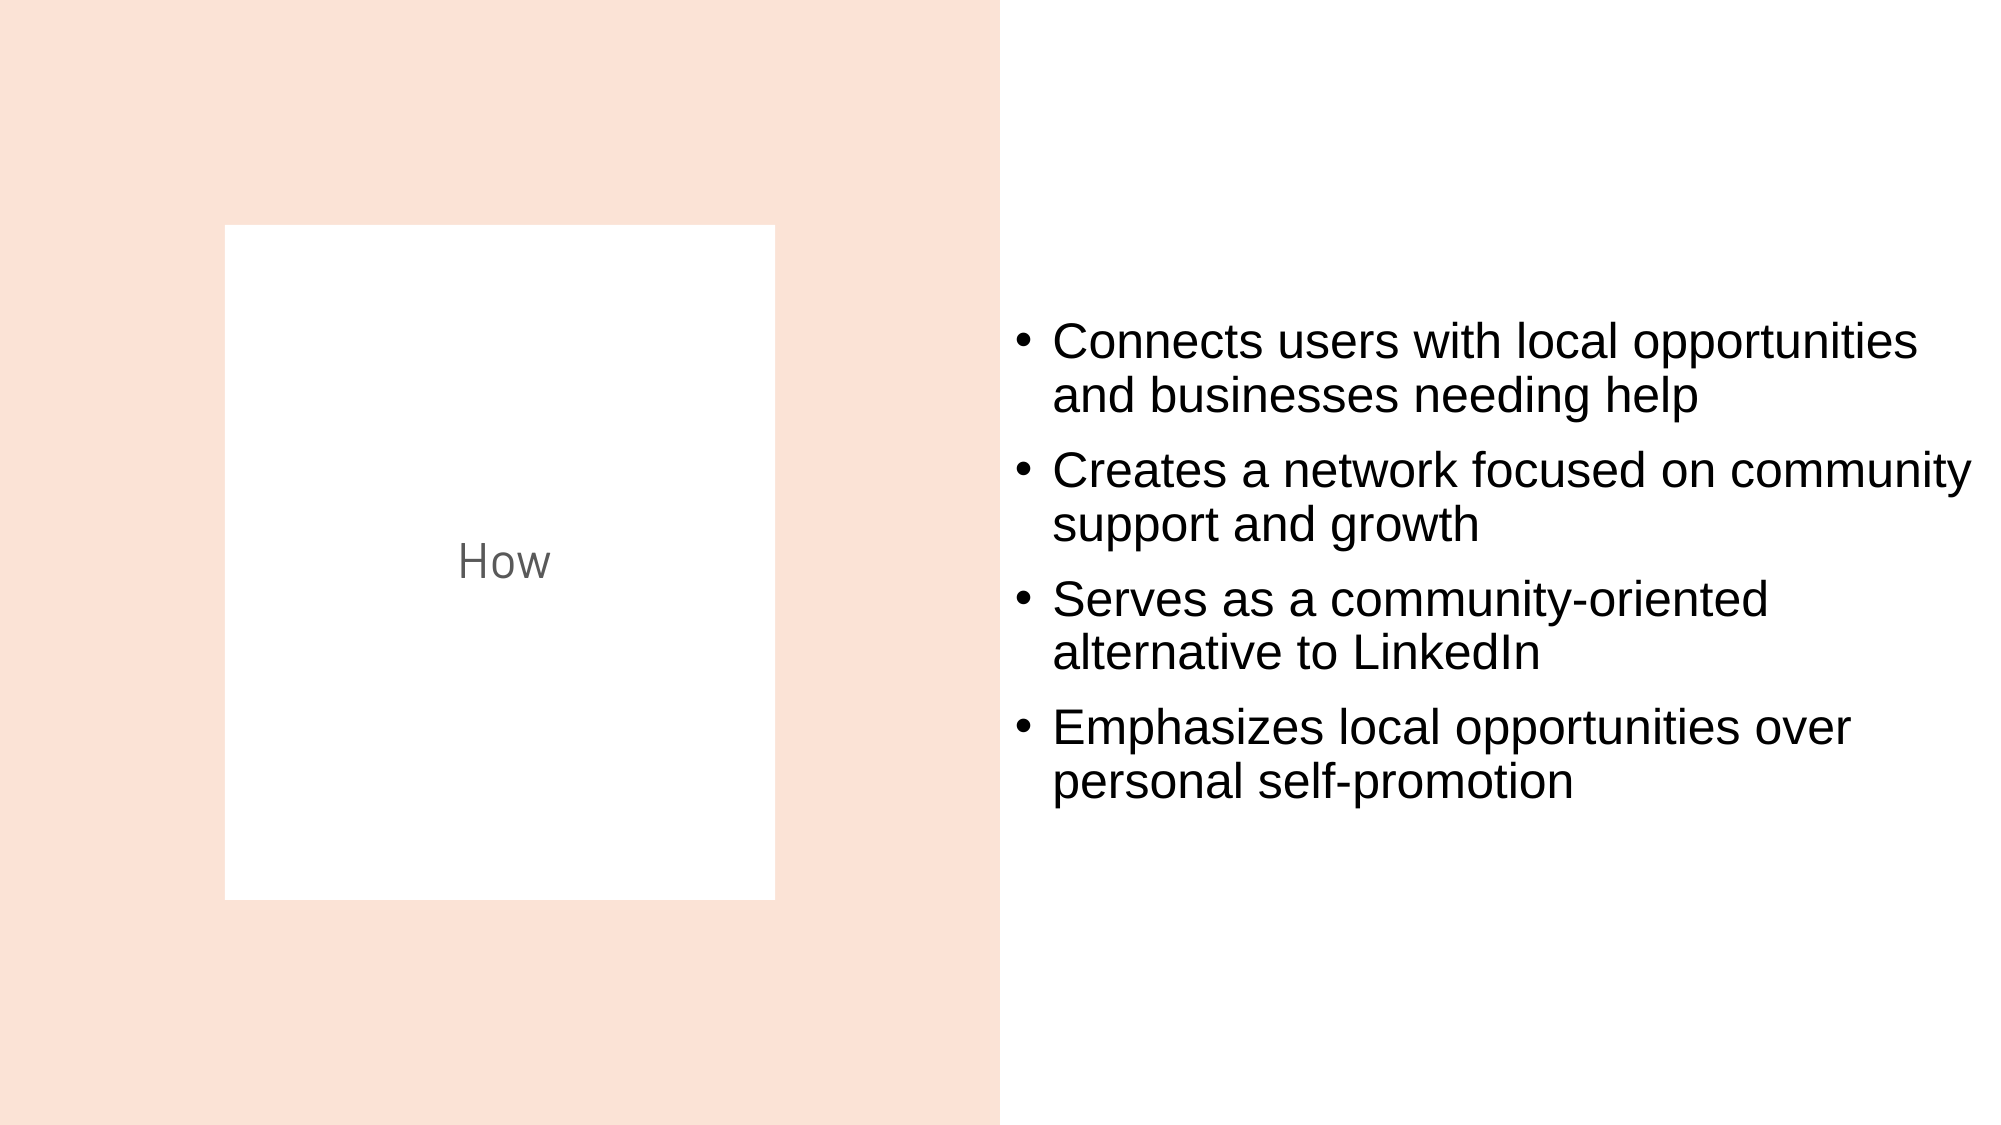

Connects users with local opportunities and businesses needing help
Creates a network focused on community support and growth
Serves as a community-oriented alternative to LinkedIn
Emphasizes local opportunities over personal self-promotion

# How